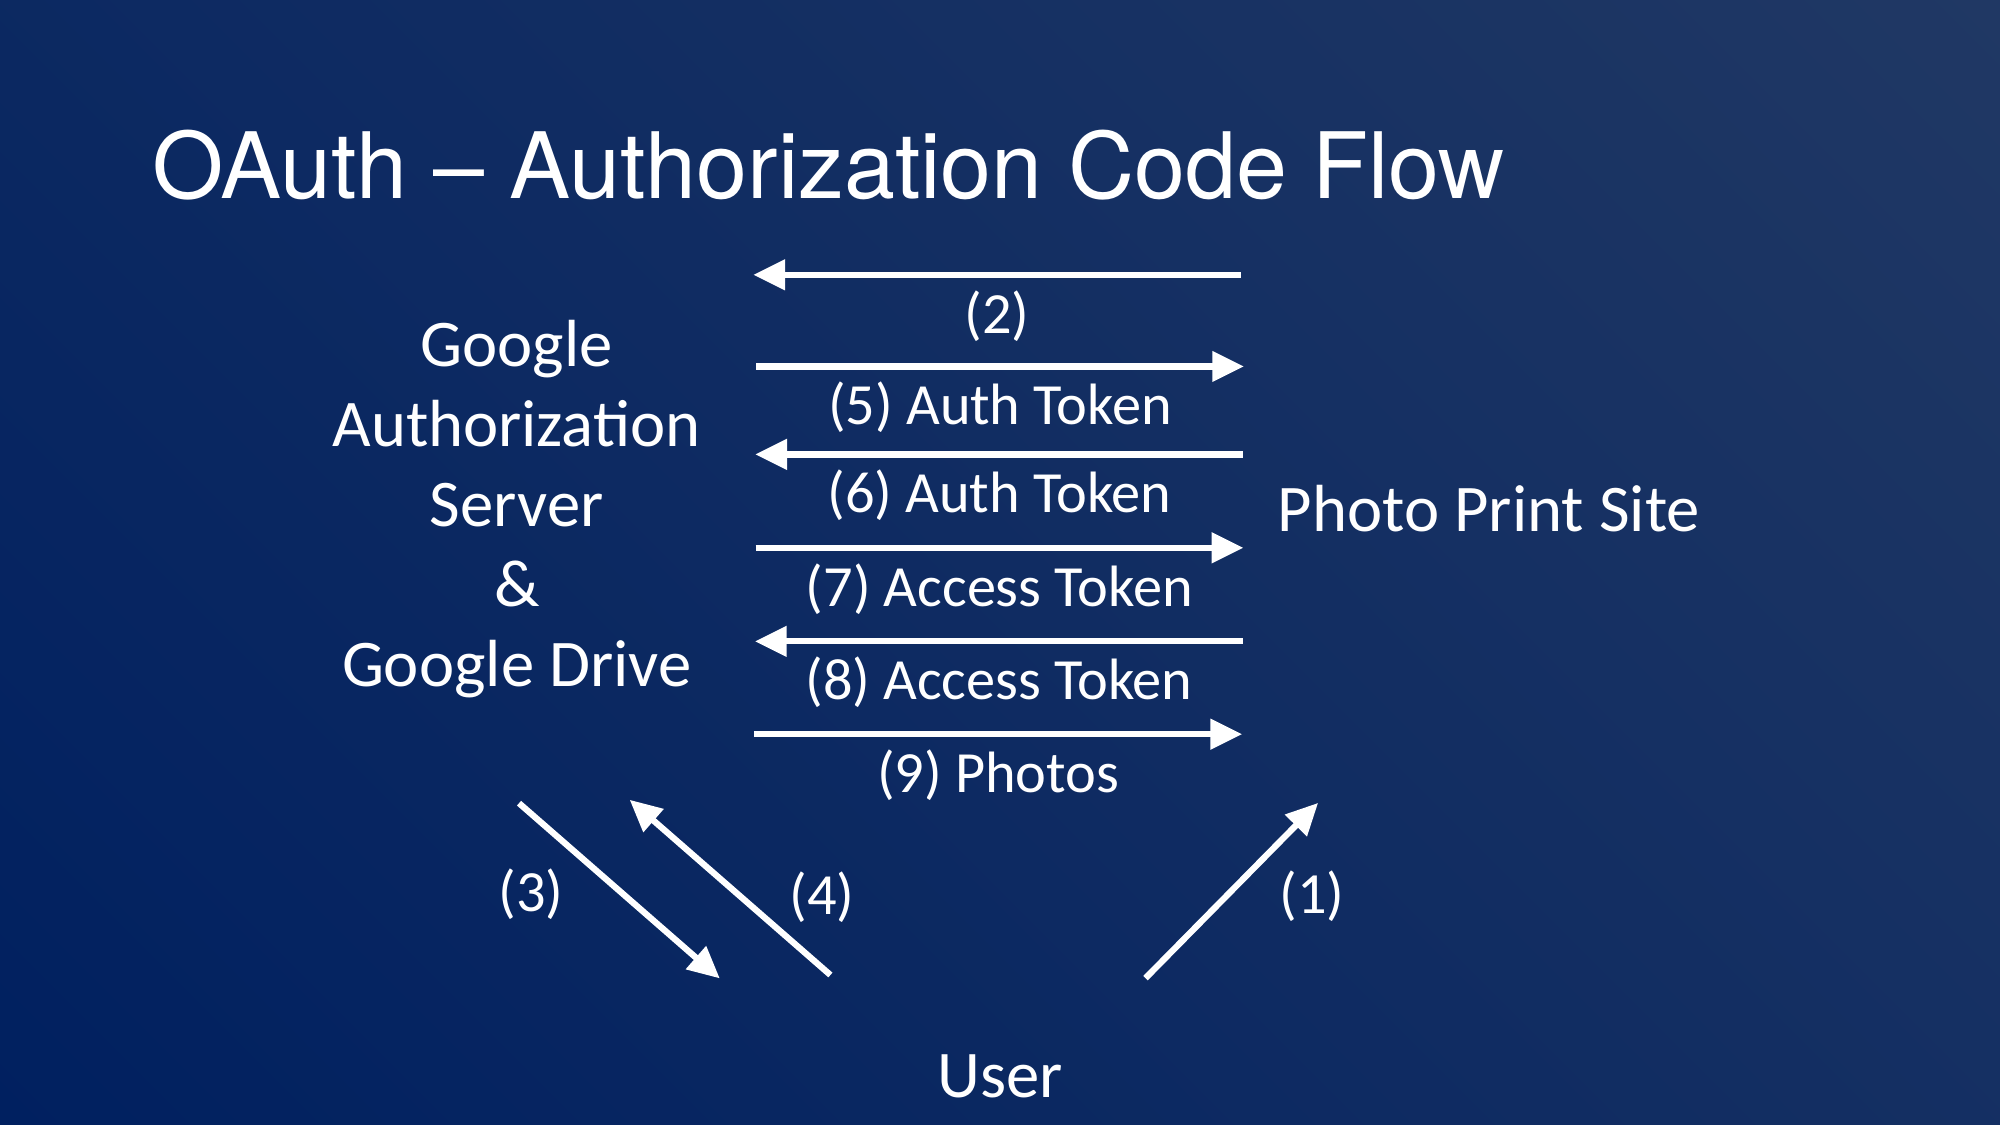

# OAuth – Authorization Code Flow
(2)
Google Authorization Server
&
Google Drive
(5) Auth Token
(6) Auth Token
Photo Print Site
(7) Access Token
(8) Access Token
(9) Photos
(4)
(3)
(1)
User